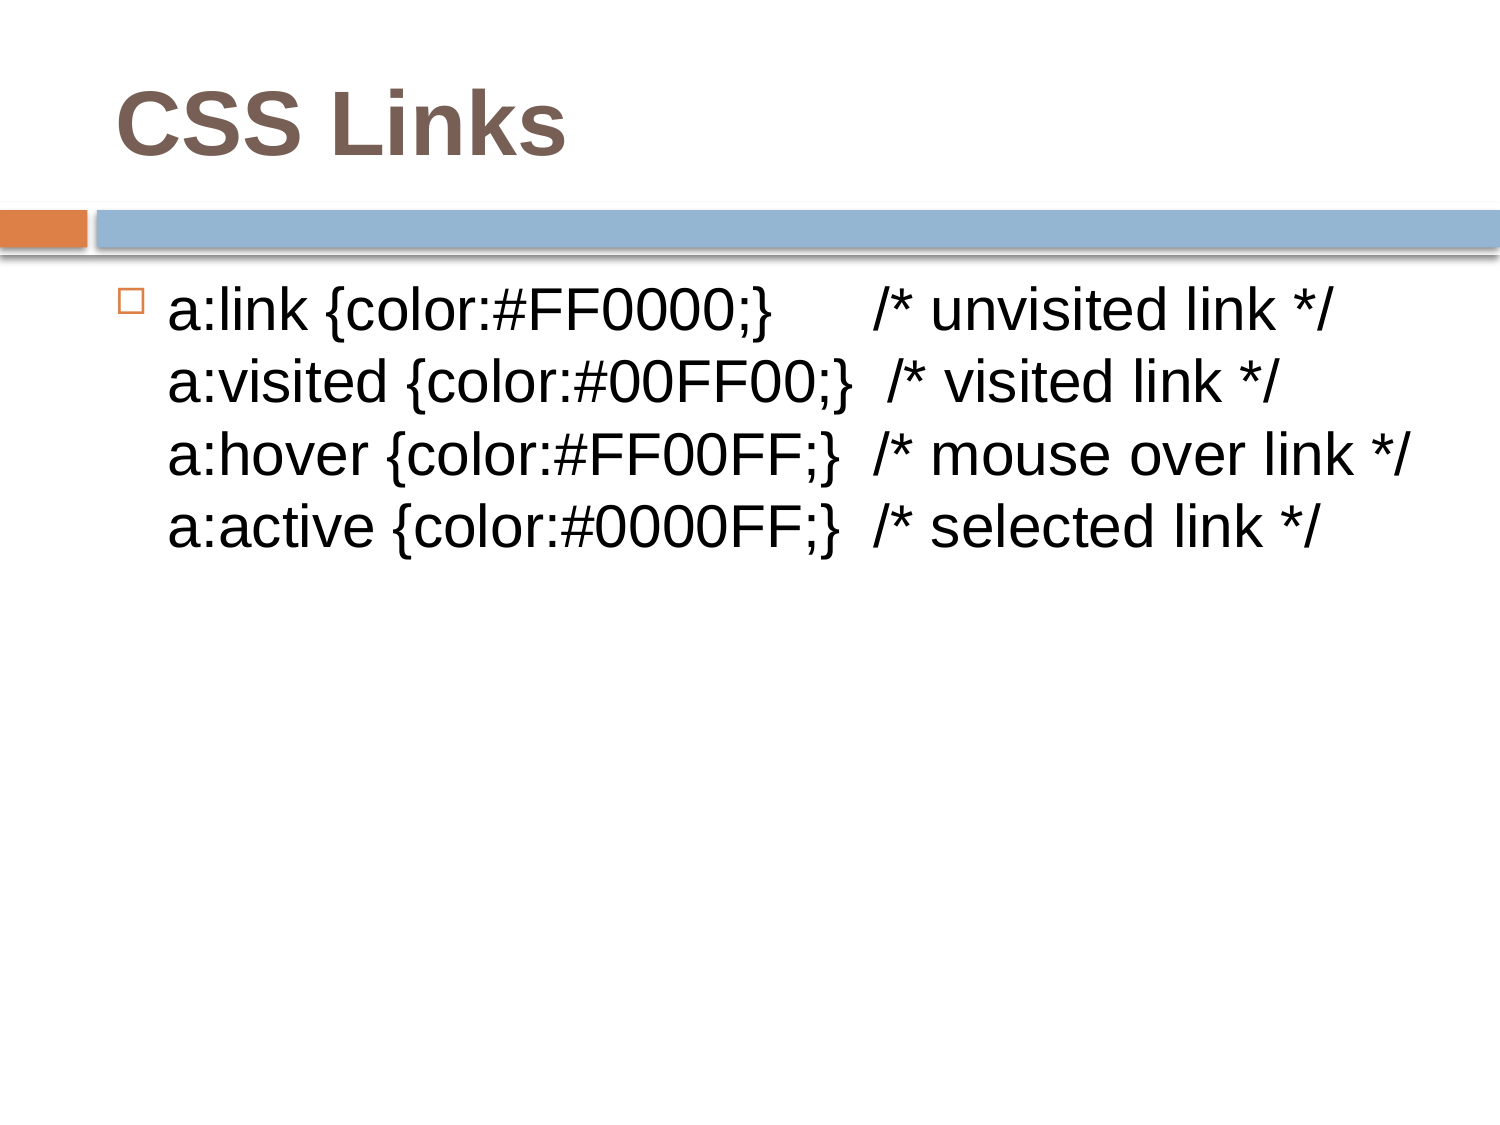

# CSS Links
a:link {color:#FF0000;}      /* unvisited link */
a:visited {color:#00FF00;}  /* visited link */
a:hover {color:#FF00FF;}  /* mouse over link */
a:active {color:#0000FF;}  /* selected link */